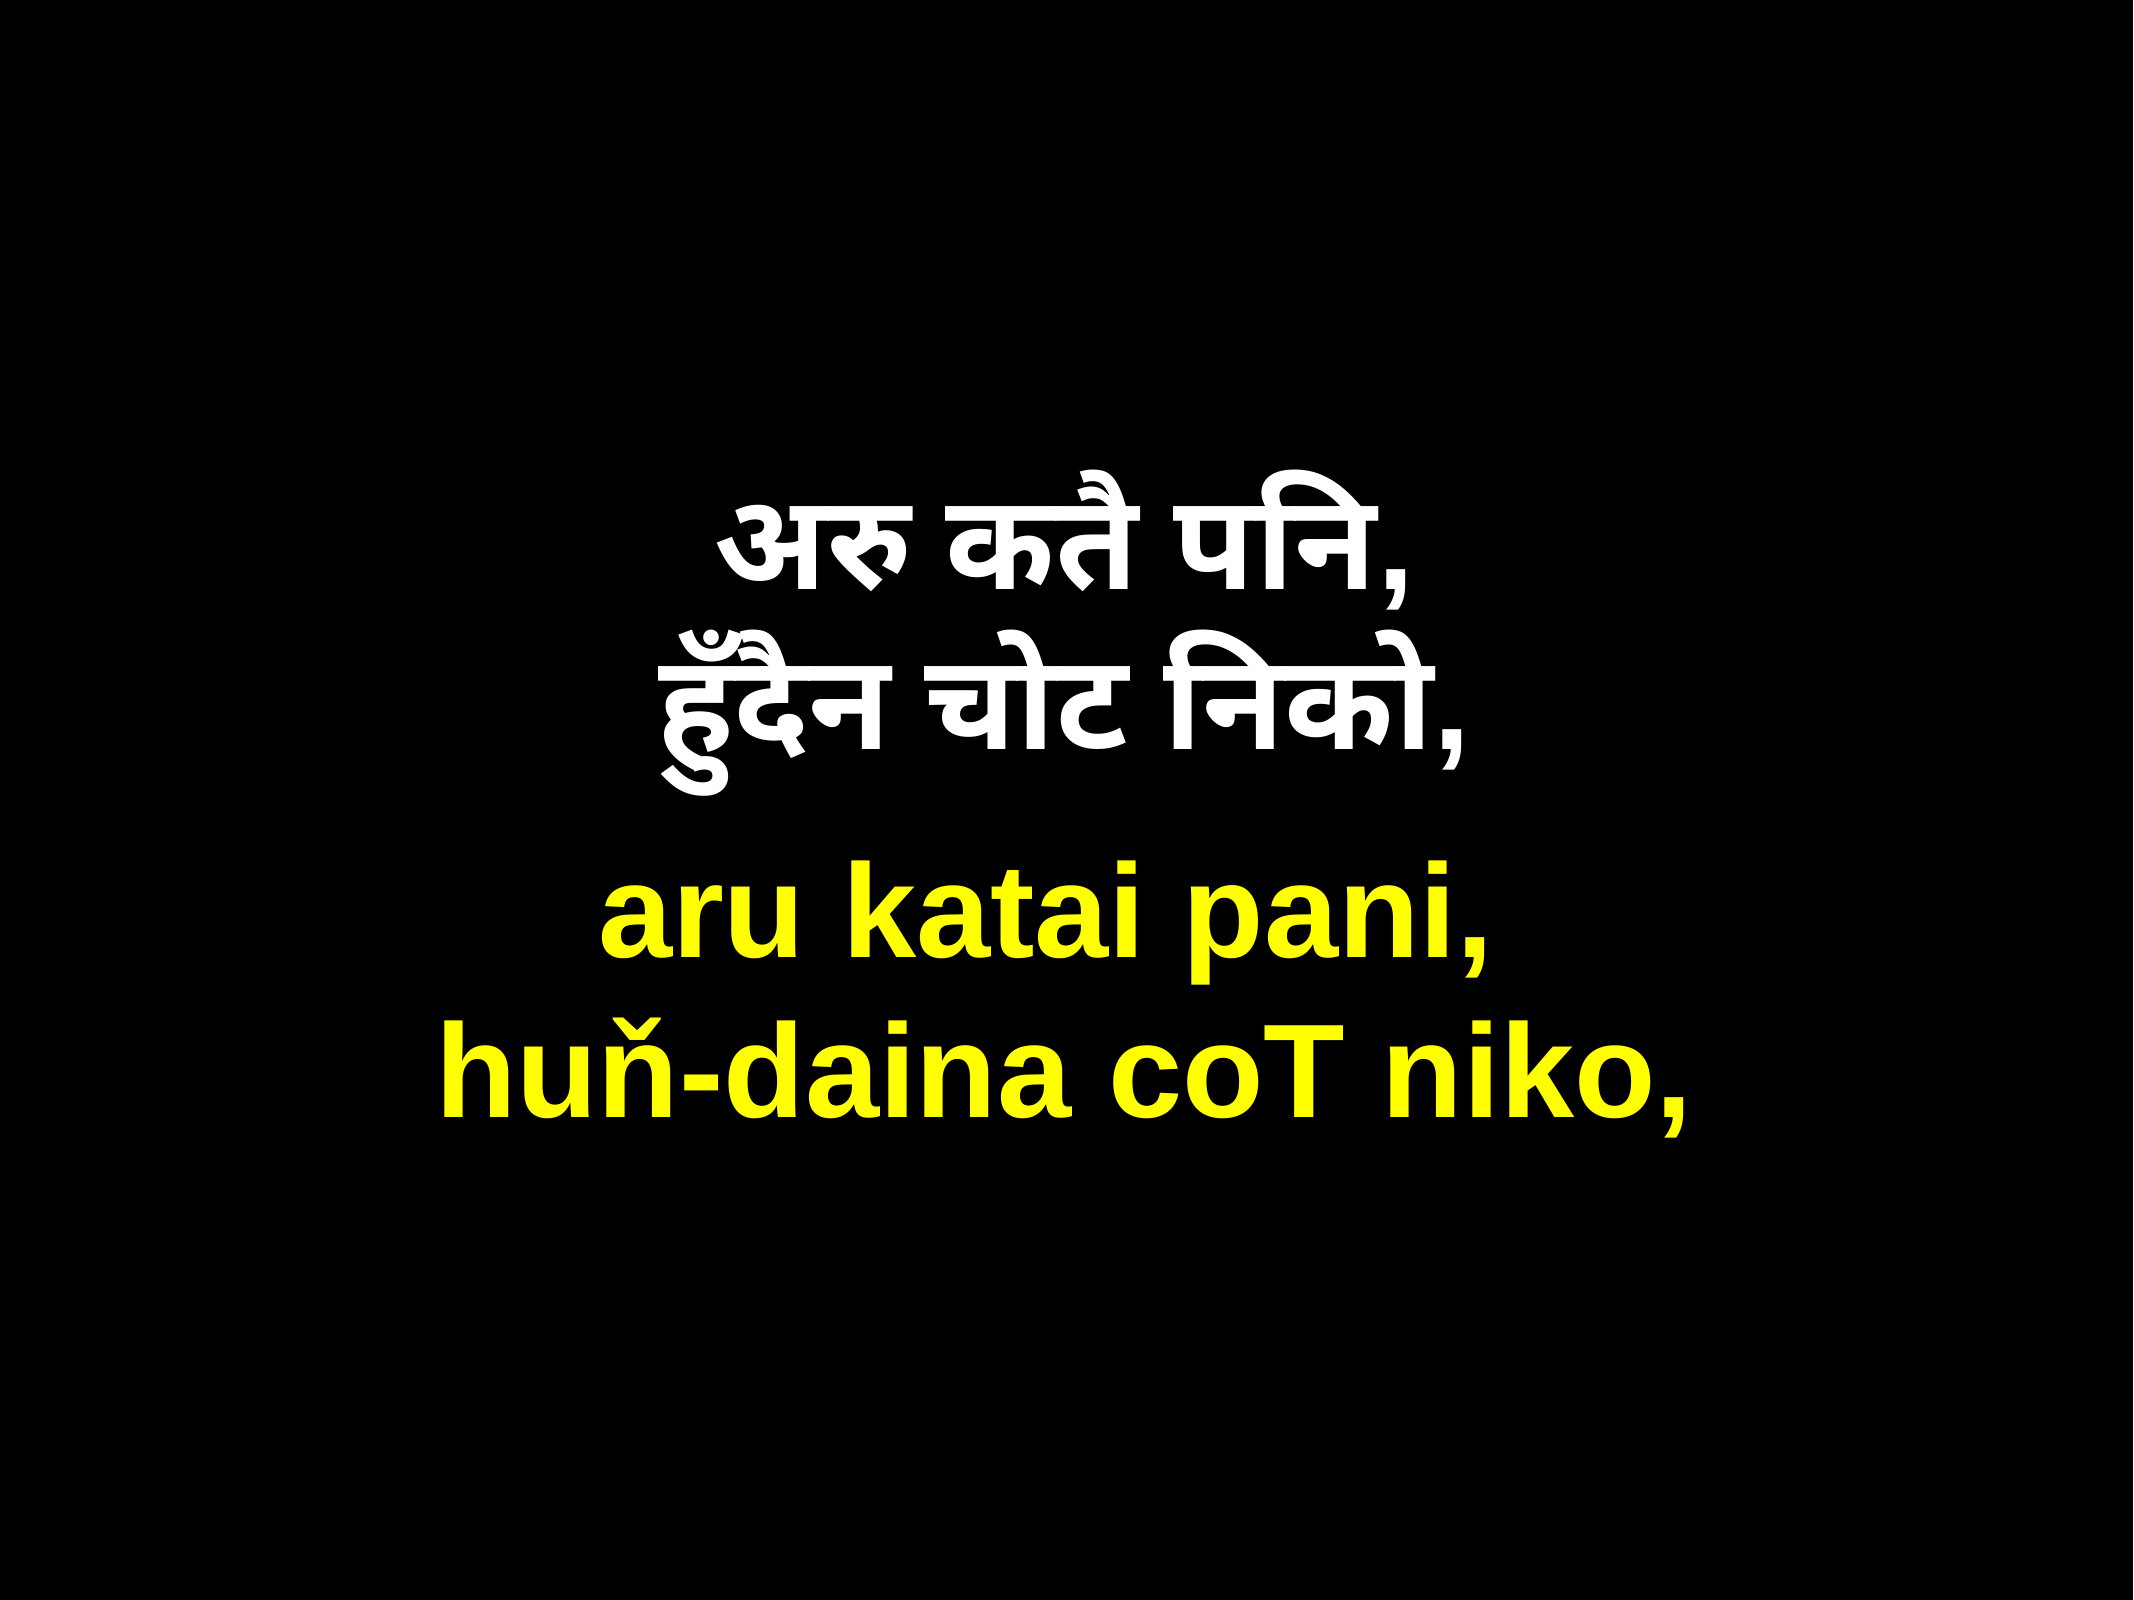

अरु कतै पनि,
हुँदैन चोट निको,

aru katai pani,
huň-daina coT niko,